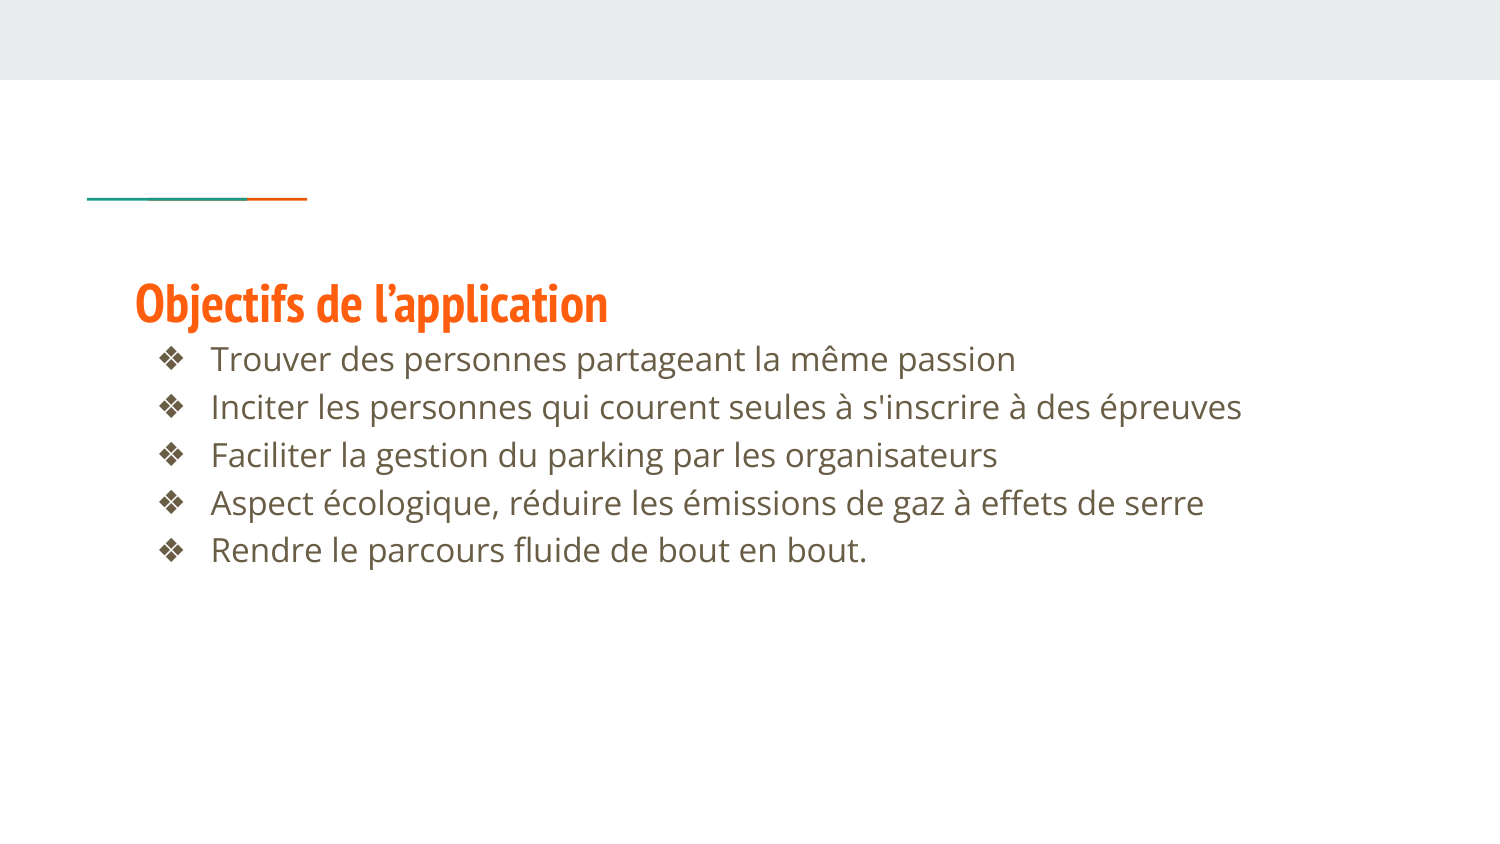

Objectifs de l’application
Trouver des personnes partageant la même passion
Inciter les personnes qui courent seules à s'inscrire à des épreuves
Faciliter la gestion du parking par les organisateurs
Aspect écologique, réduire les émissions de gaz à effets de serre
Rendre le parcours fluide de bout en bout.